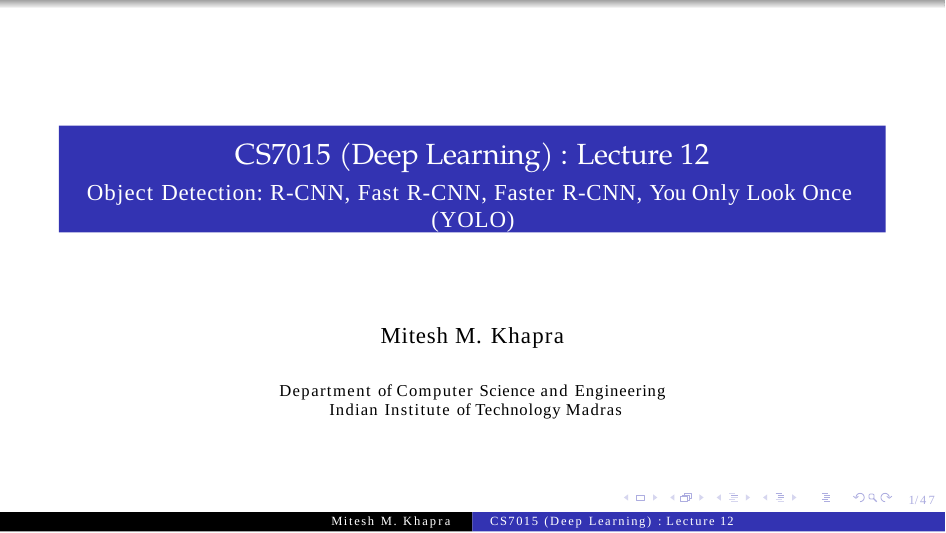

CS7015 (Deep Learning) : Lecture 12
Object Detection: R-CNN, Fast R-CNN, Faster R-CNN, You Only Look Once  (YOLO)
Mitesh M. Khapra

Department of Computer Science and Engineering  Indian Institute of Technology Madras

1/47

Mitesh M. Khapra
CS7015 (Deep Learning) : Lecture 12